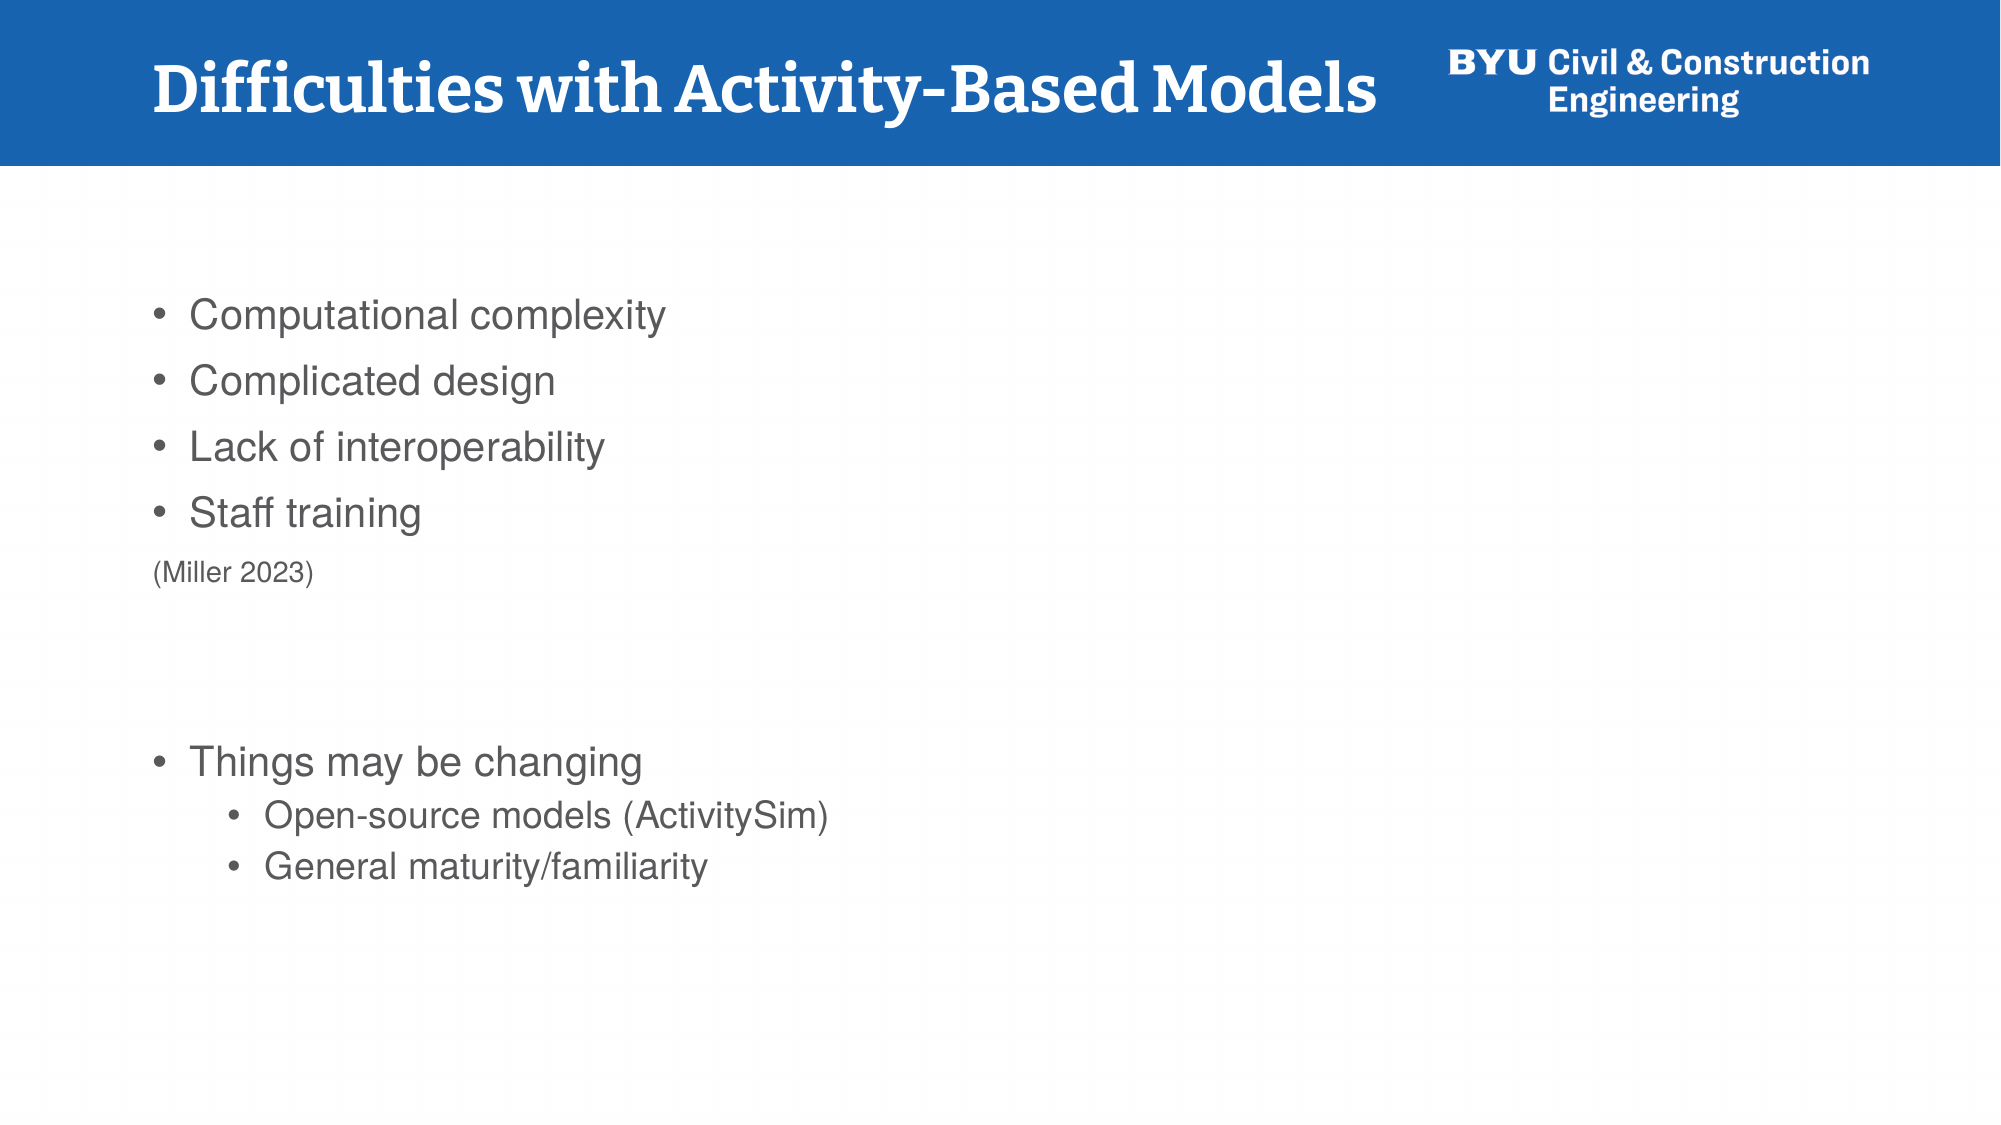

# Difficulties with Activity-Based Models

Computational complexity
Complicated design
Lack of interoperability
Staff training
(Miller 2023)

Things may be changing
Open-source models (ActivitySim)
General maturity/familiarity